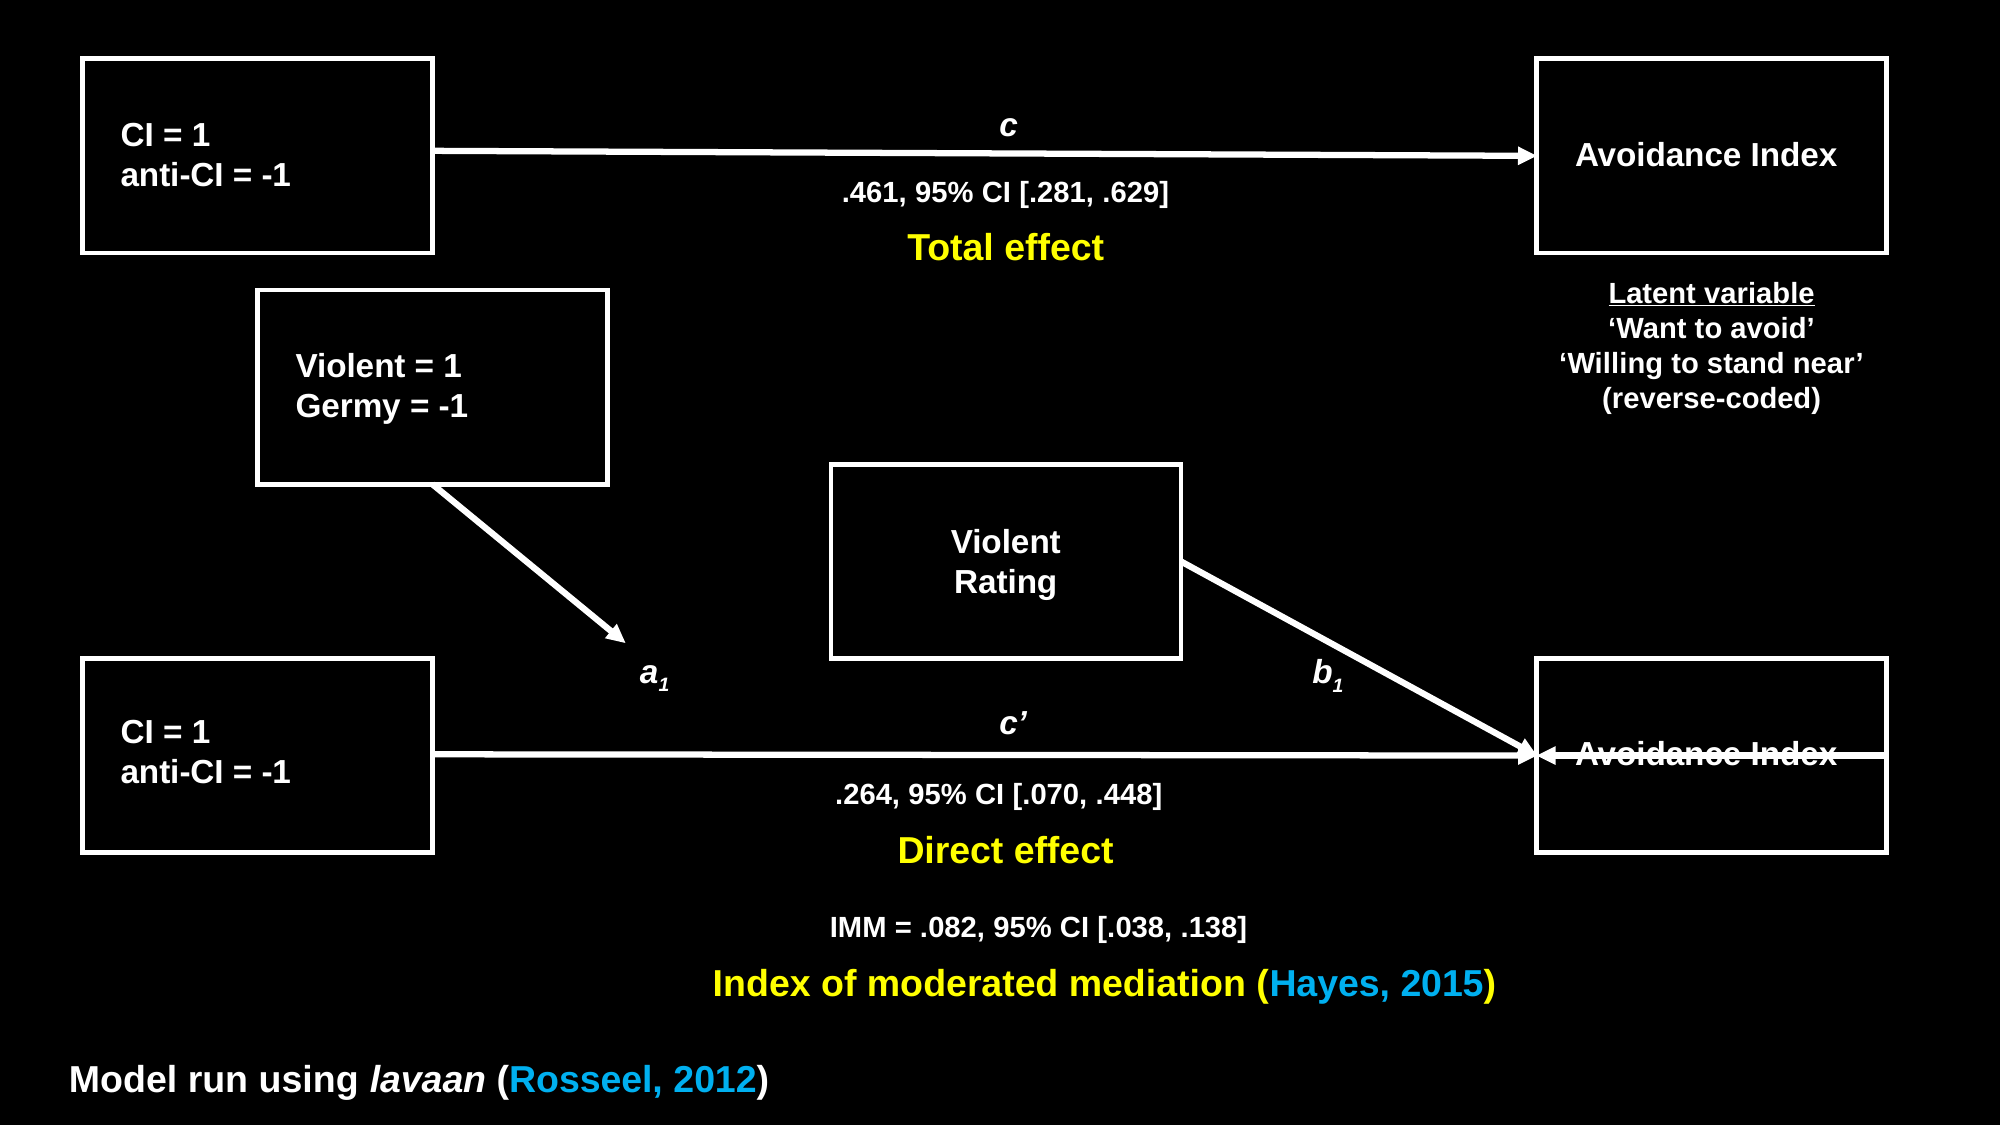

c
CI = 1
anti-CI = -1
Avoidance Index
.461, 95% CI [.281, .629]
Total effect
Latent variable
‘Want to avoid’
‘Willing to stand near’
(reverse-coded)

Violent = 1
Germy = -1

Violent
Rating
a1
b1

c’
CI = 1
anti-CI = -1
Avoidance Index
.264, 95% CI [.070, .448]
Direct effect
IMM = .082, 95% CI [.038, .138]
Index of moderated mediation (Hayes, 2015)
Model run using lavaan (Rosseel, 2012)